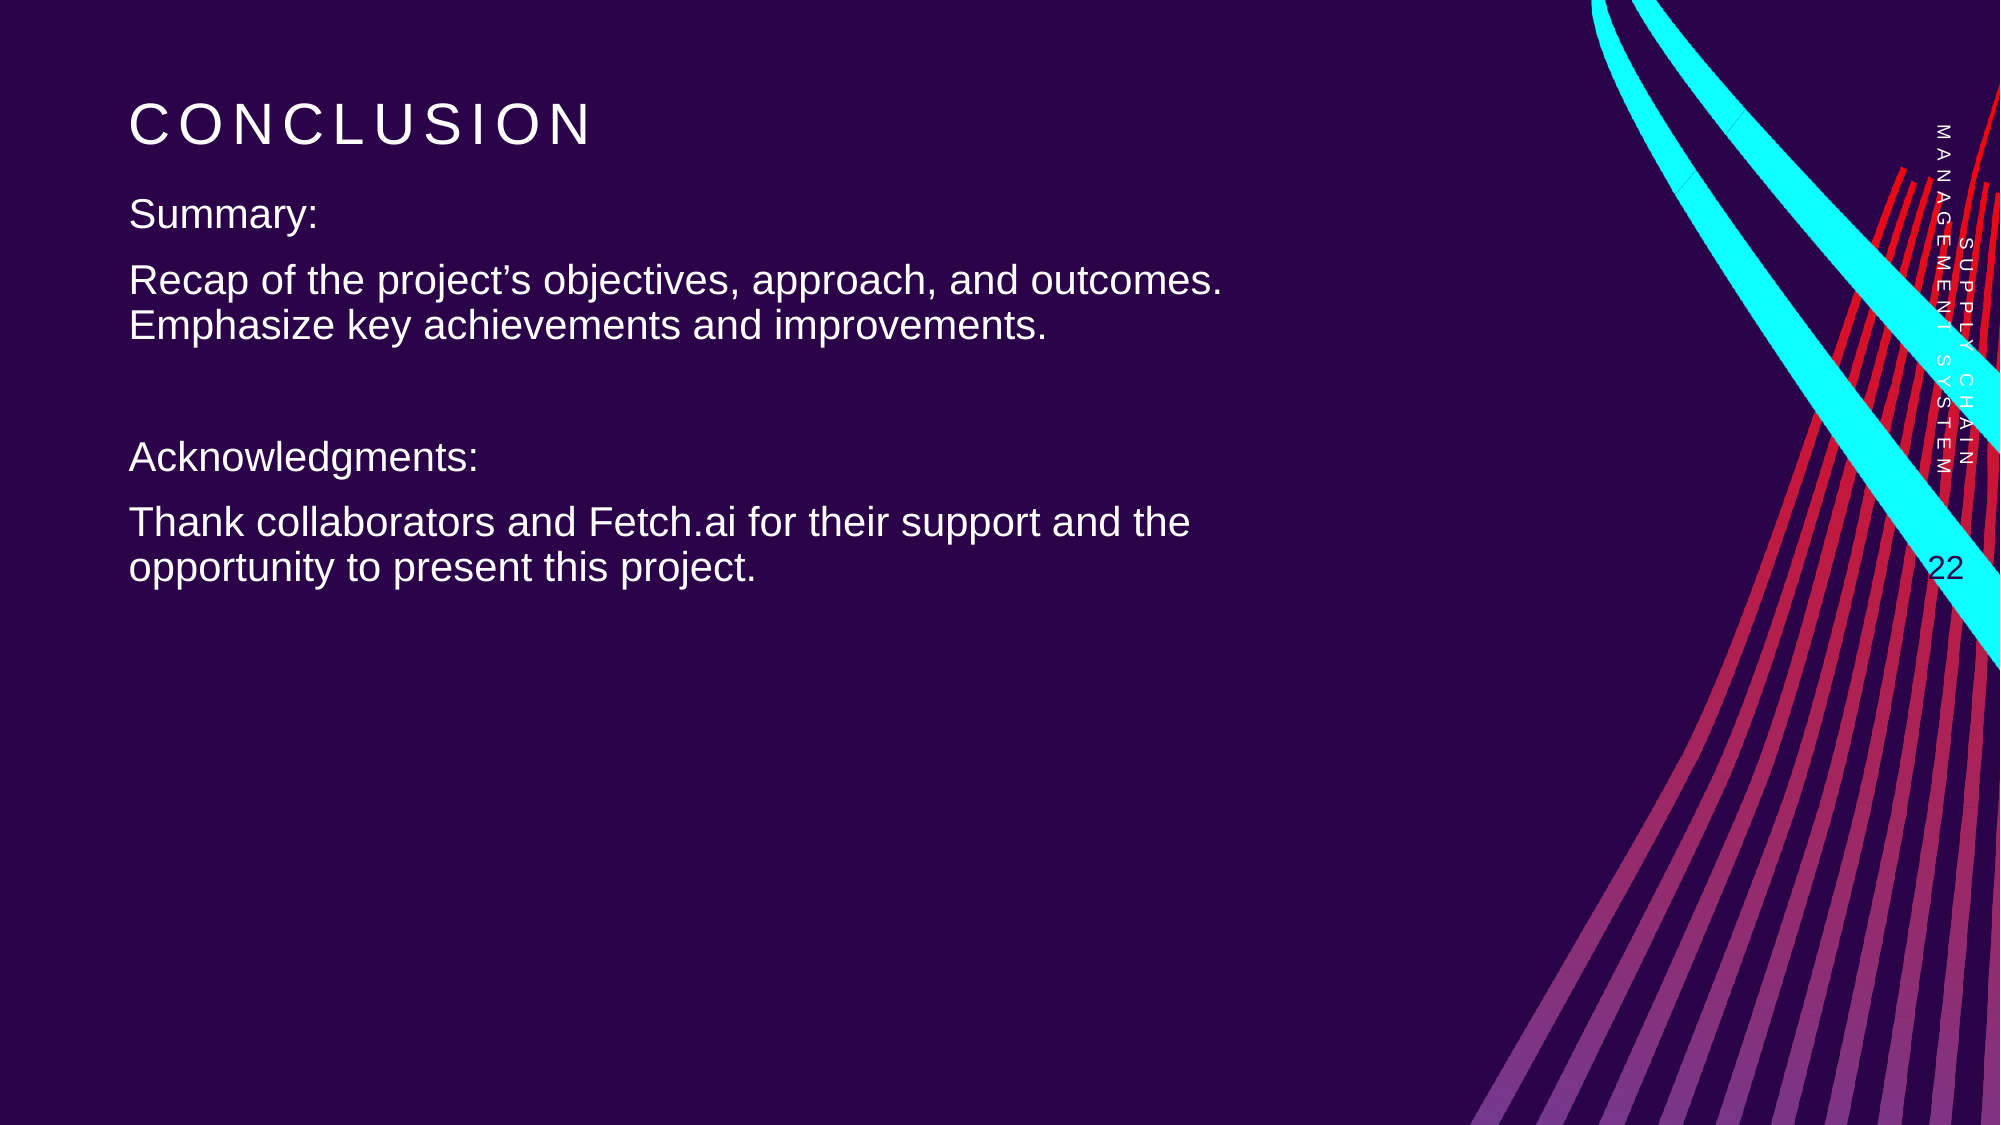

# CONCLUSION
Summary:
Recap of the project’s objectives, approach, and outcomes. Emphasize key achievements and improvements.

Acknowledgments:
Thank collaborators and Fetch.ai for their support and the opportunity to present this project.
Supply Chain Management System
22